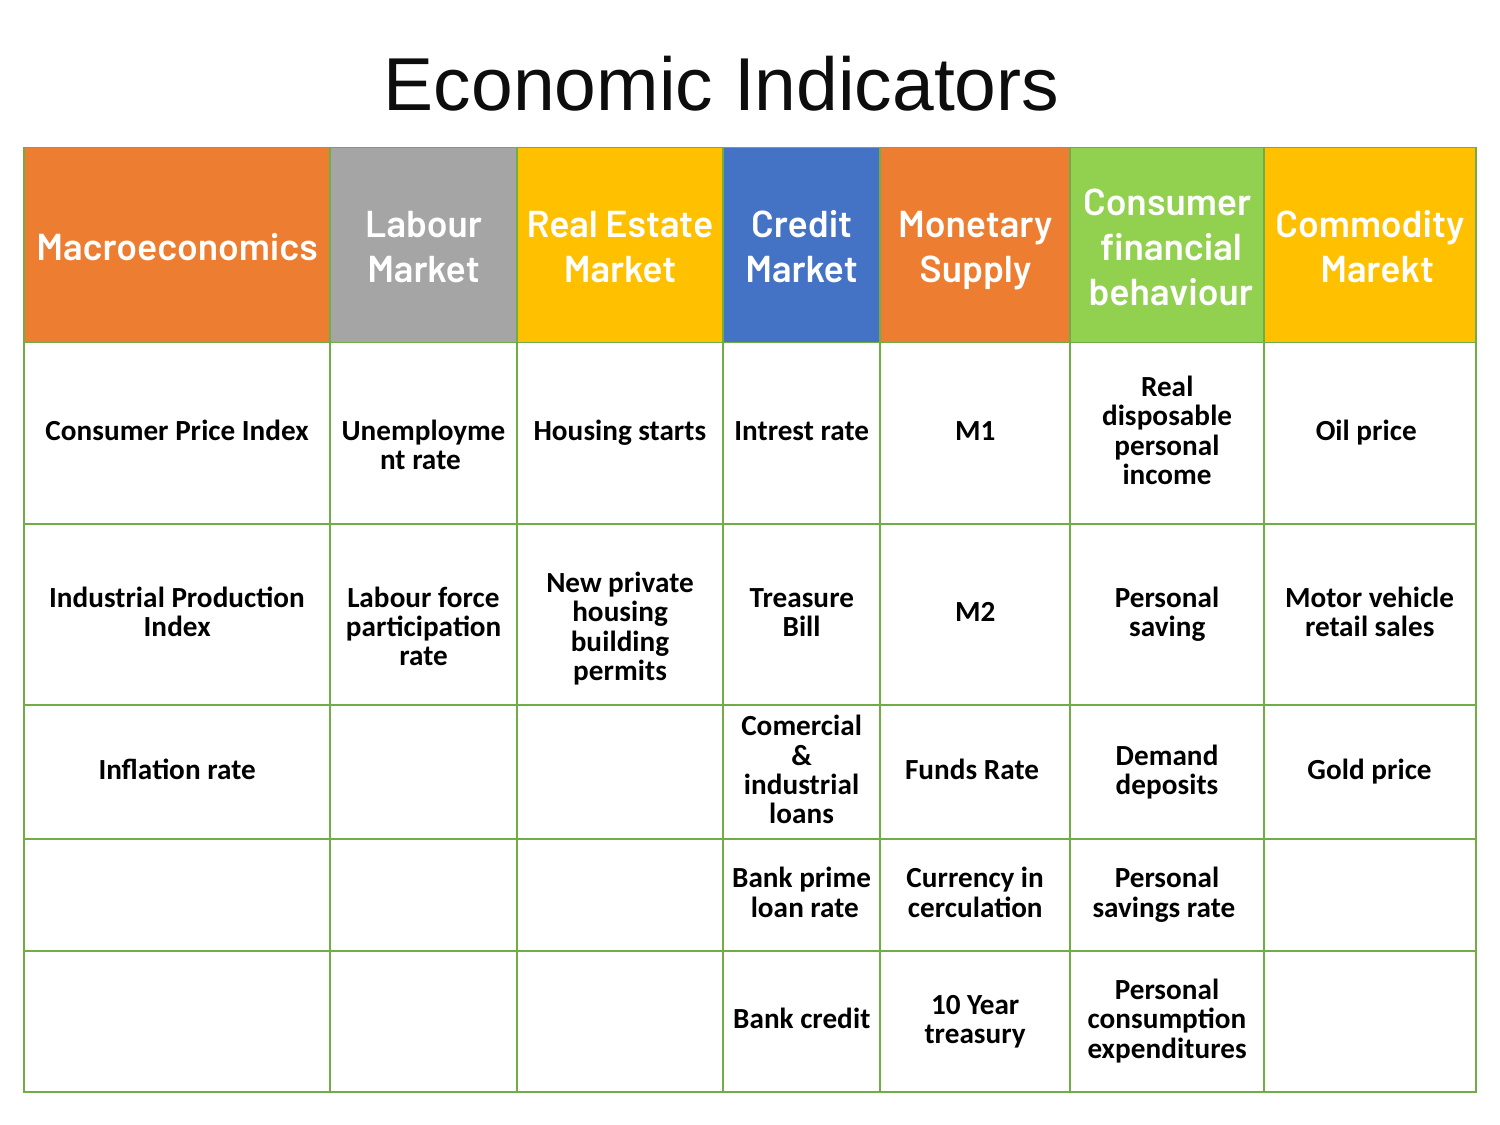

Economic Indicators
| Macroeconomics | Labour Market | Real Estate Market | Credit Market | Monetary Supply | Consumer financial behaviour | Commodity Marekt |
| --- | --- | --- | --- | --- | --- | --- |
| Consumer Price Index | Unemployment rate | Housing starts | Intrest rate | M1 | Real disposable personal income | Oil price |
| Industrial Production Index | Labour force participation rate | New private housing building permits | Treasure Bill | M2 | Personal saving | Motor vehicle retail sales |
| Inflation rate |  |  | Comercial & industrial loans | Funds Rate | Demand deposits | Gold price |
|  |  |  | Bank prime loan rate | Currency in cerculation | Personal savings rate |  |
|  |  |  | Bank credit | 10 Year treasury | Personal consumption expenditures |  |